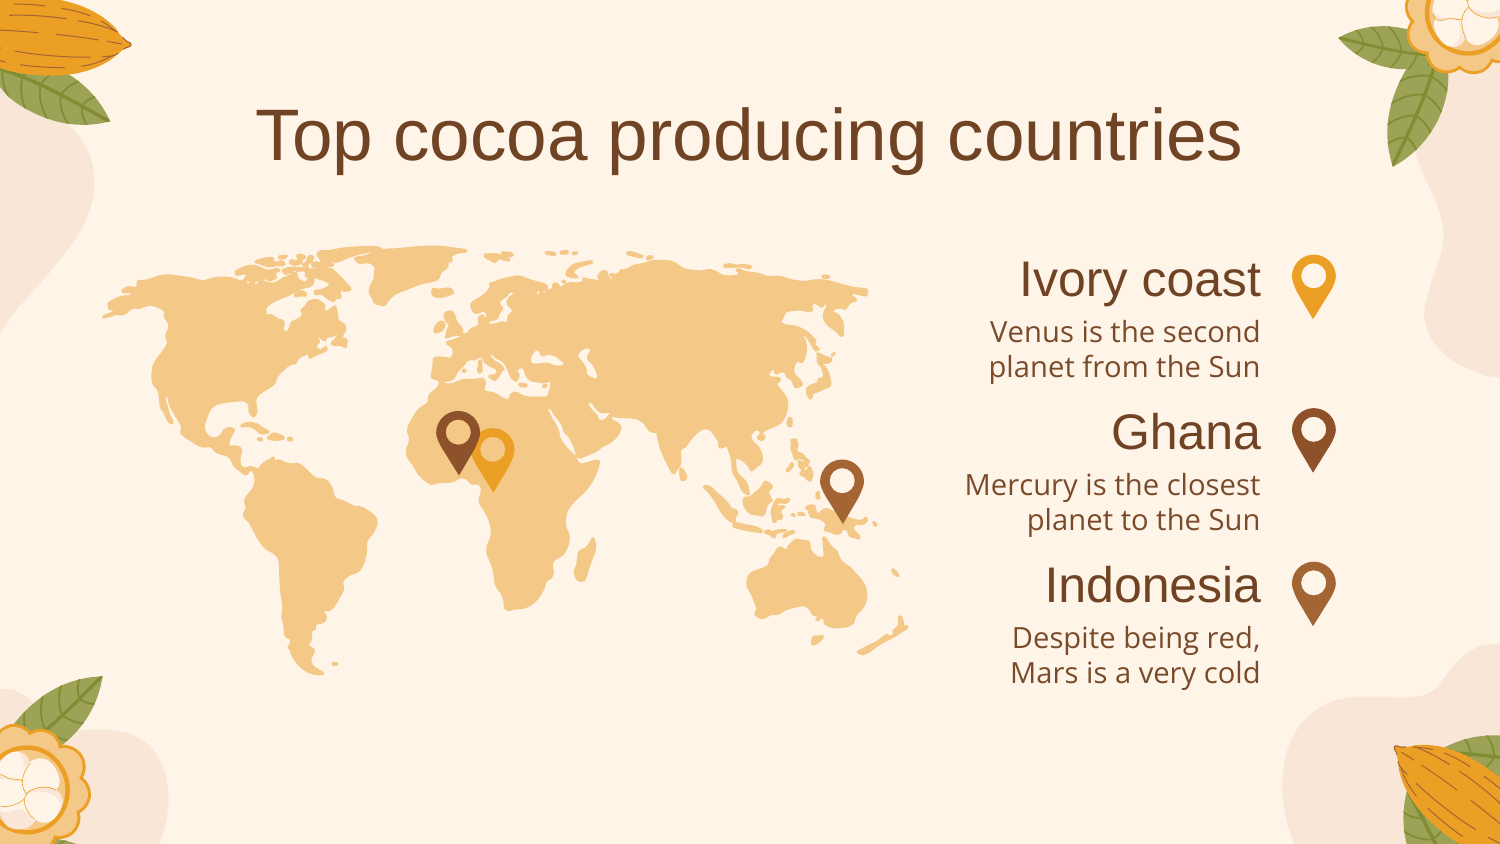

# Top cocoa producing countries

Ivory coast
Venus is the second planet from the Sun

Ghana

Mercury is the closest planet to the Sun

Indonesia
Despite being red, Mars is a very cold